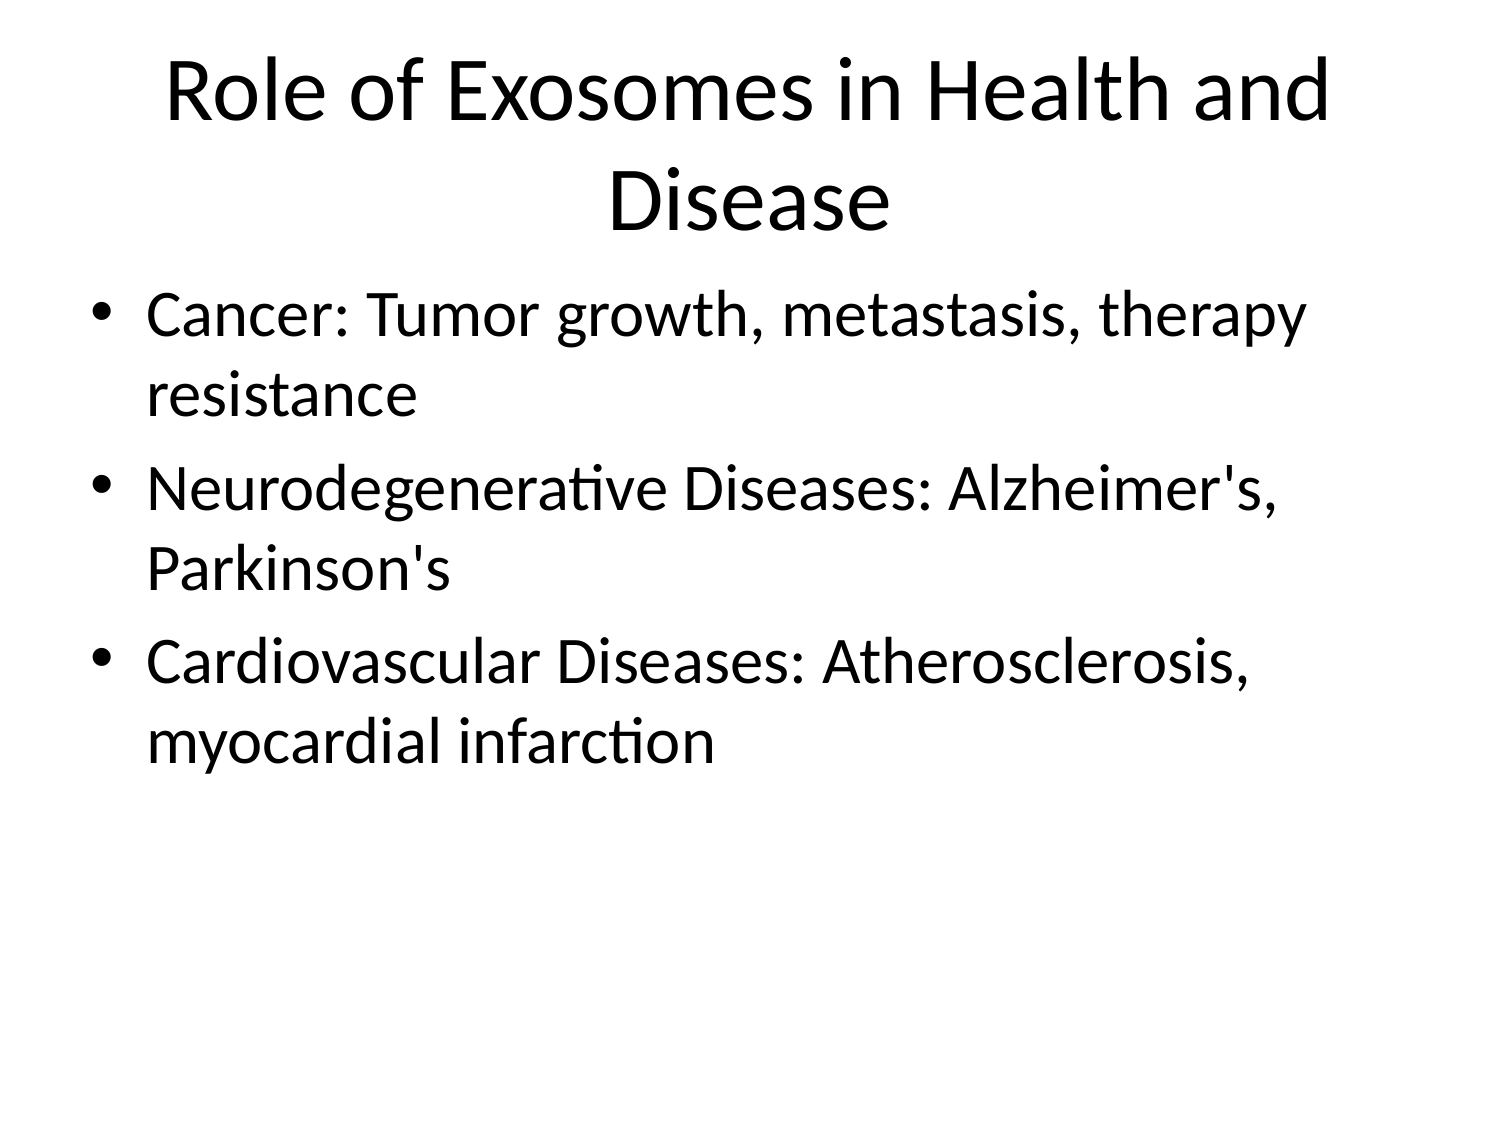

# Role of Exosomes in Health and Disease
Cancer: Tumor growth, metastasis, therapy resistance
Neurodegenerative Diseases: Alzheimer's, Parkinson's
Cardiovascular Diseases: Atherosclerosis, myocardial infarction